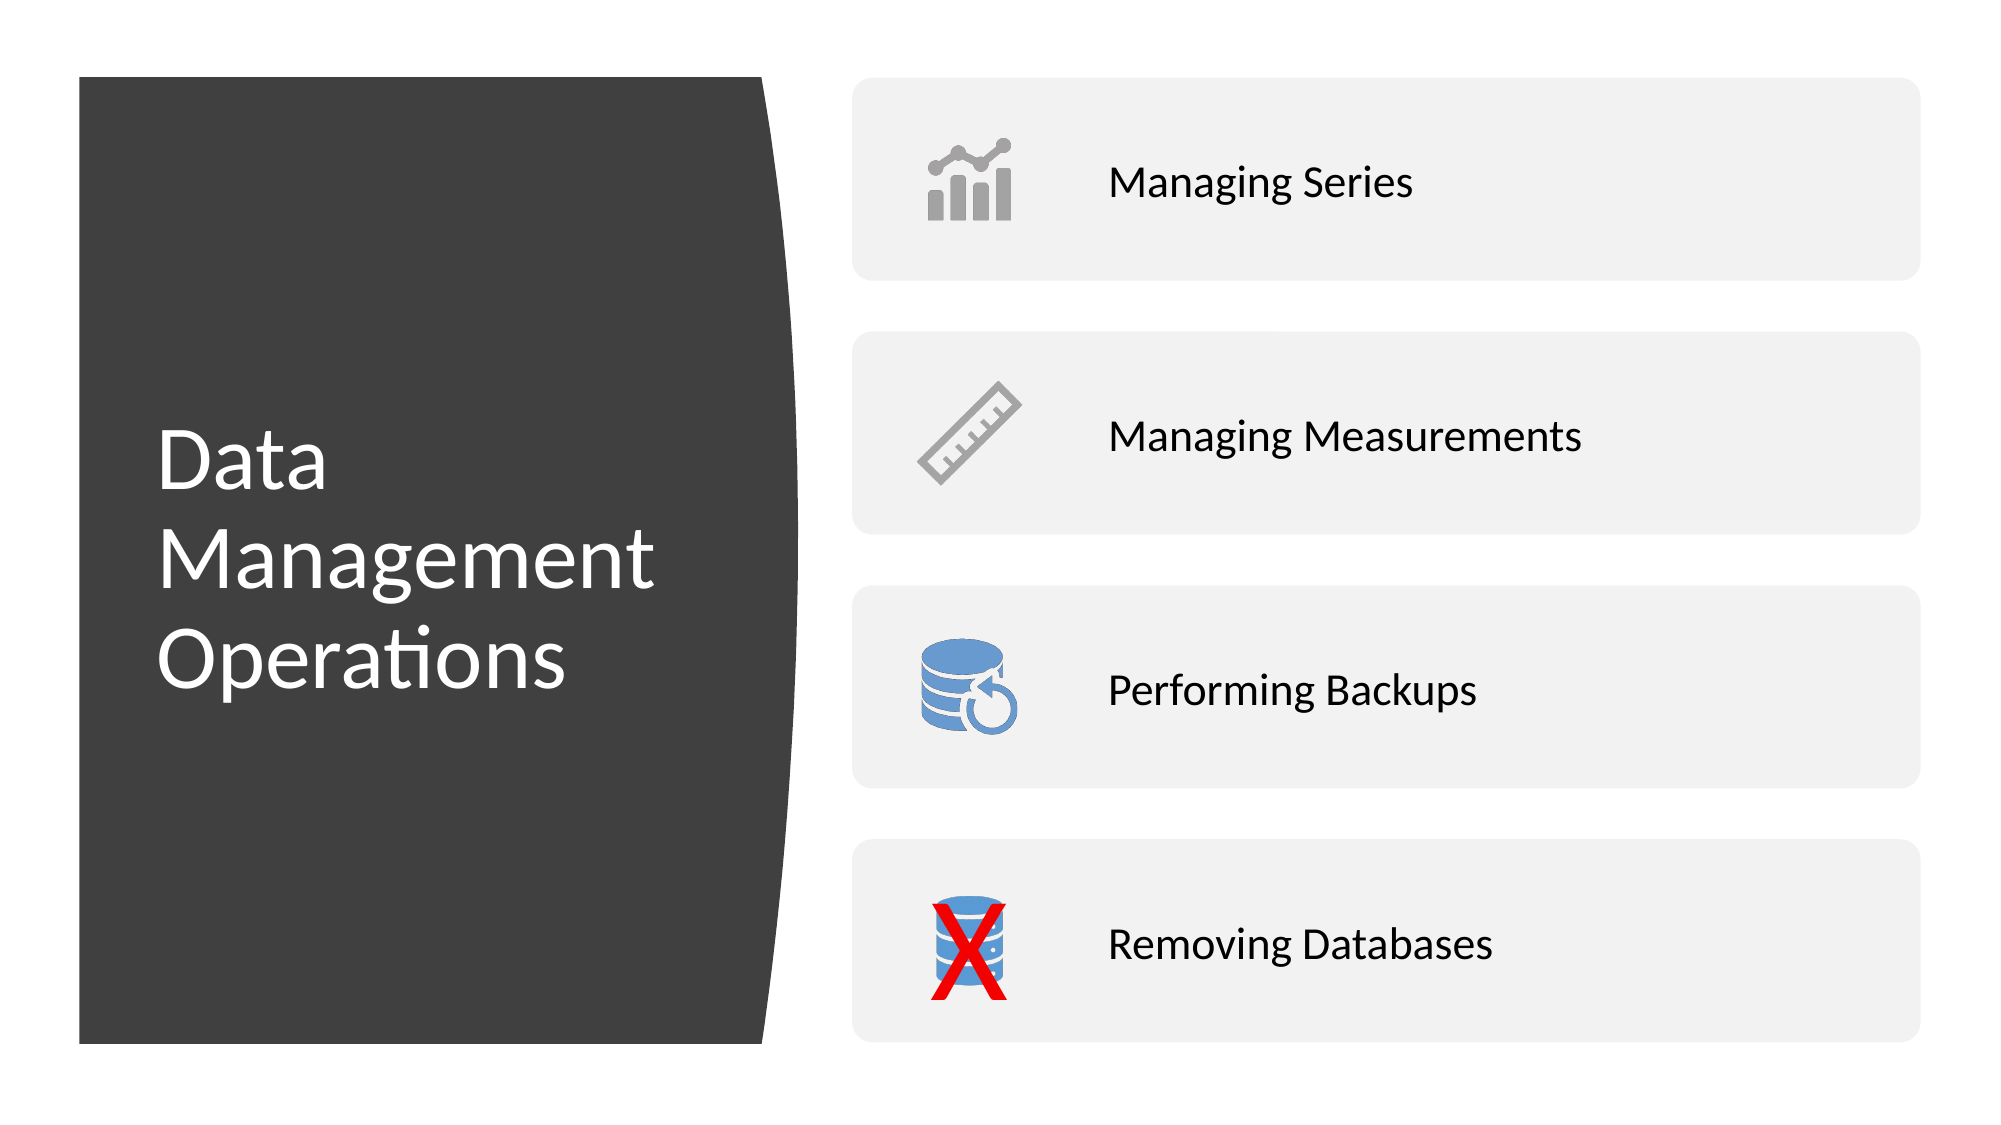

Managing Series
Managing Measurements
Performing Backups
Removing Databases

# Data Management Operations
X